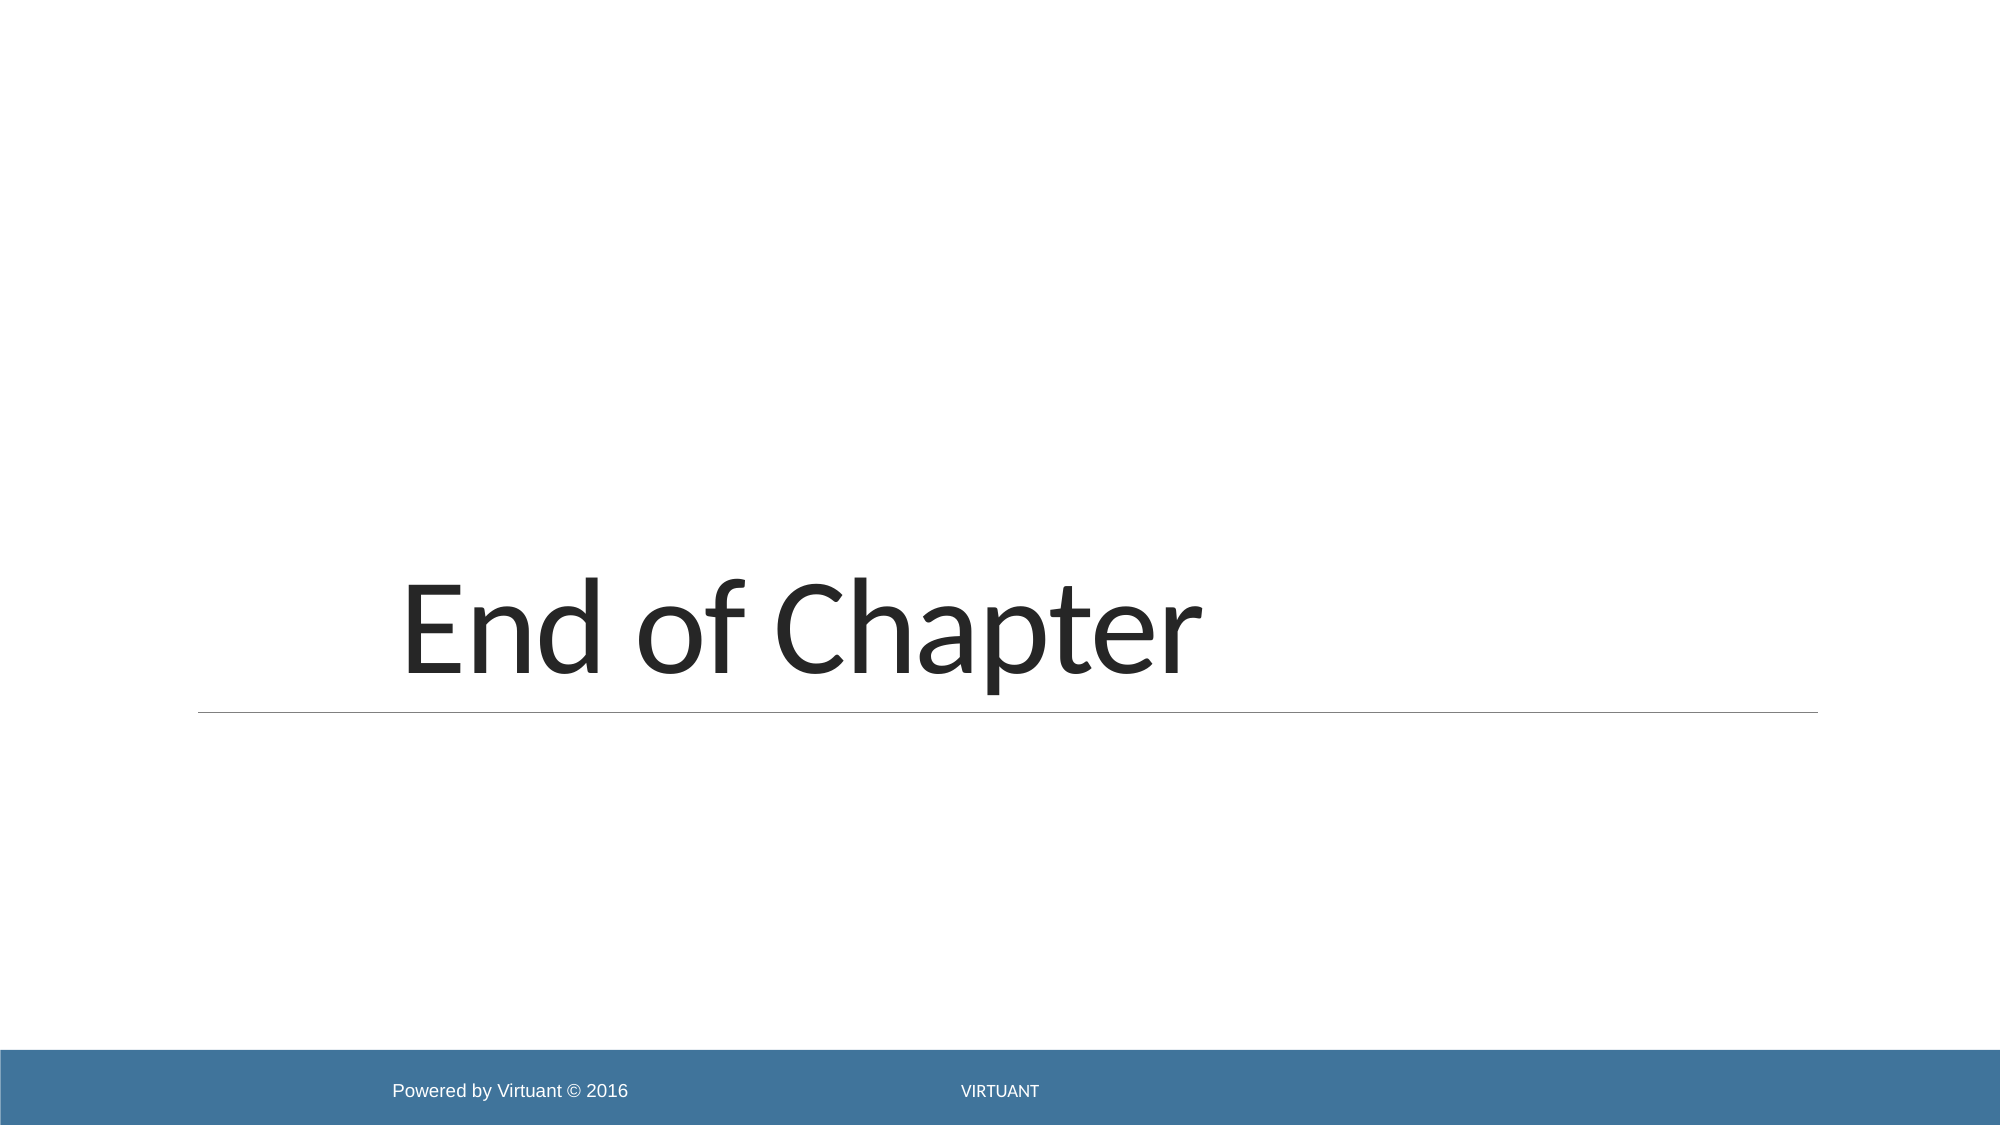

# End of Chapter

Virtuant
Powered by Virtuant © 2016